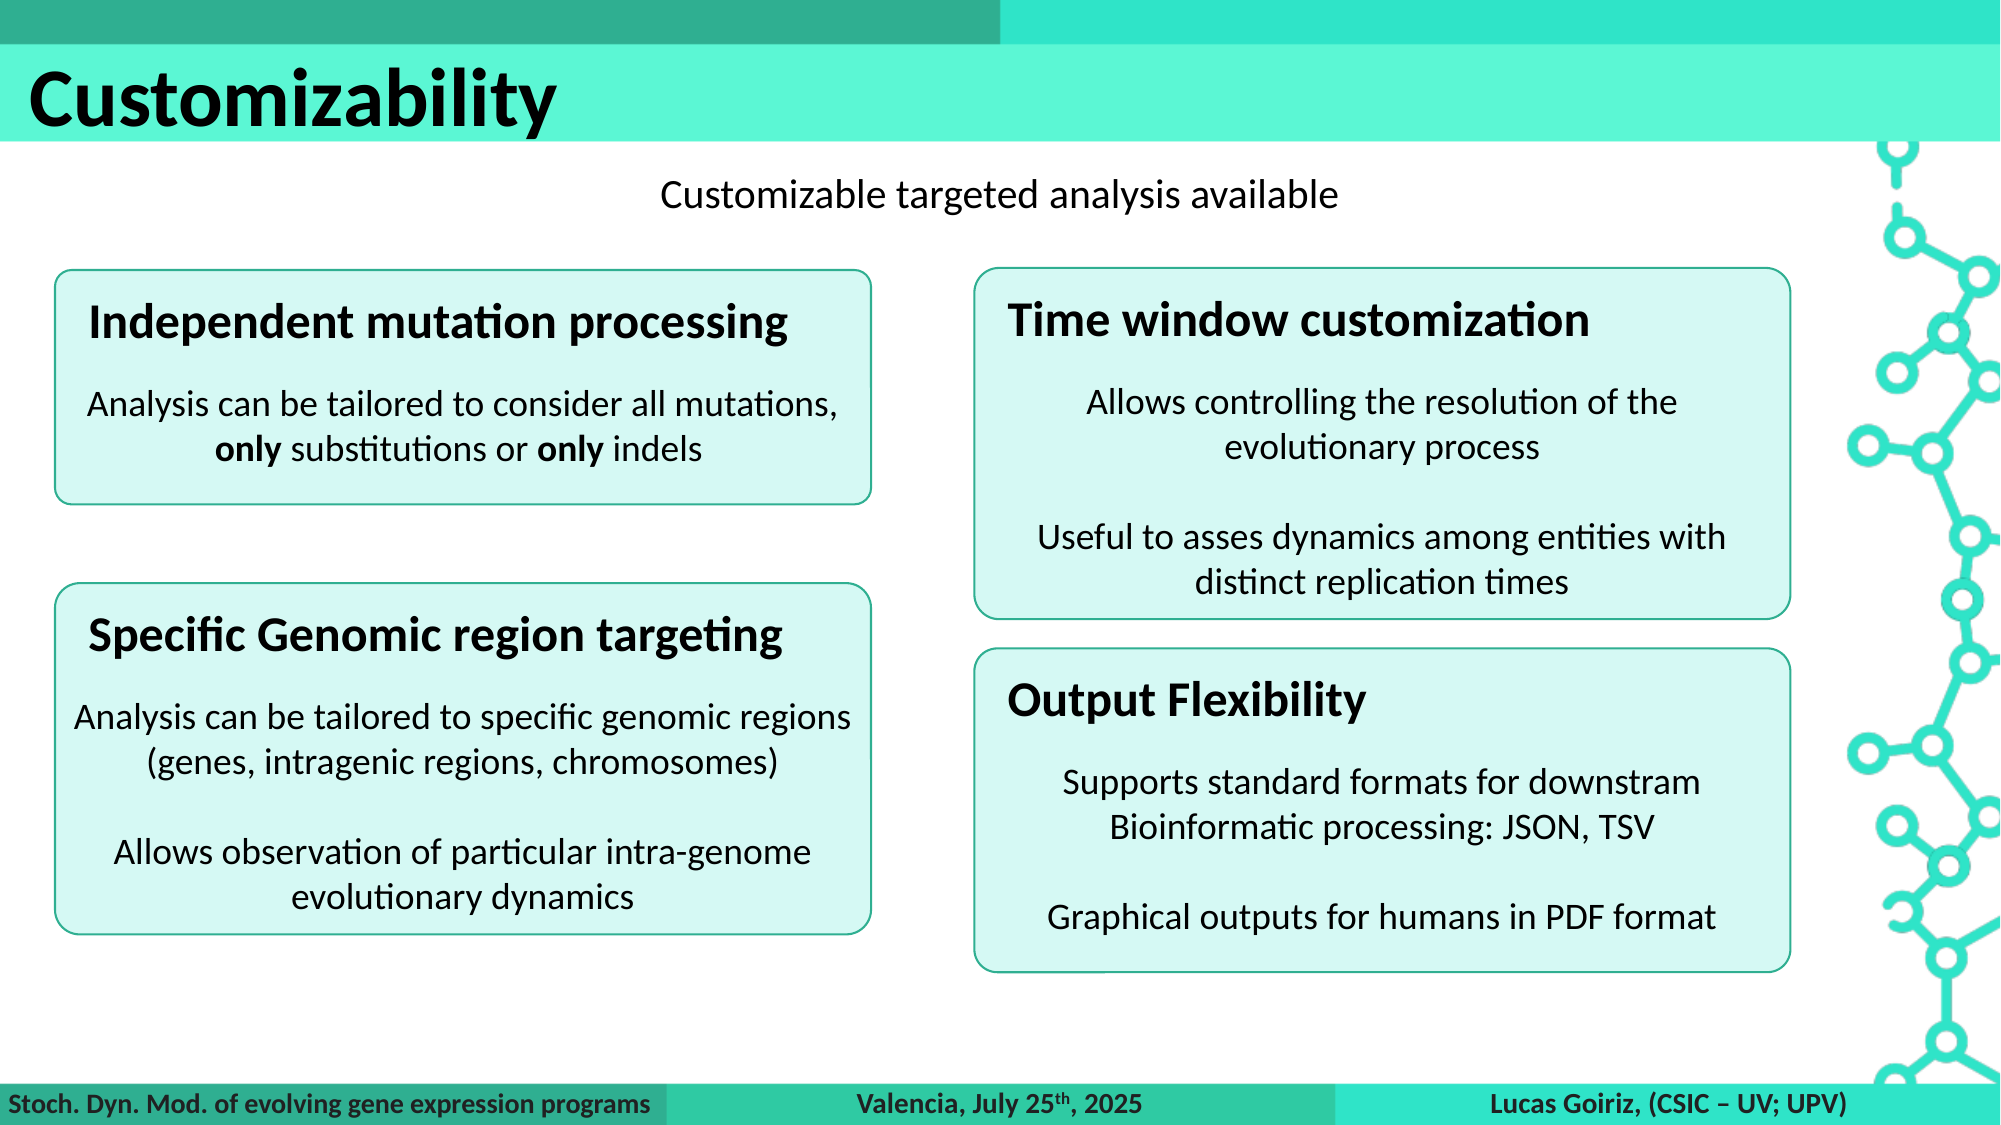

Customizability
Customizable targeted analysis available

Time window customization
Independent mutation processing

Allows controlling the resolution of the evolutionary process

Useful to asses dynamics among entities with distinct replication times
Analysis can be tailored to consider all mutations, only substitutions or only indels

Specific Genomic region targeting

Output Flexibility

Analysis can be tailored to specific genomic regions (genes, intragenic regions, chromosomes)

Allows observation of particular intra-genome evolutionary dynamics

Supports standard formats for downstram Bioinformatic processing: JSON, TSV

Graphical outputs for humans in PDF format
Valencia, July 25th, 2025
Lucas Goiriz, (CSIC – UV; UPV)
Stoch. Dyn. Mod. of evolving gene expression programs